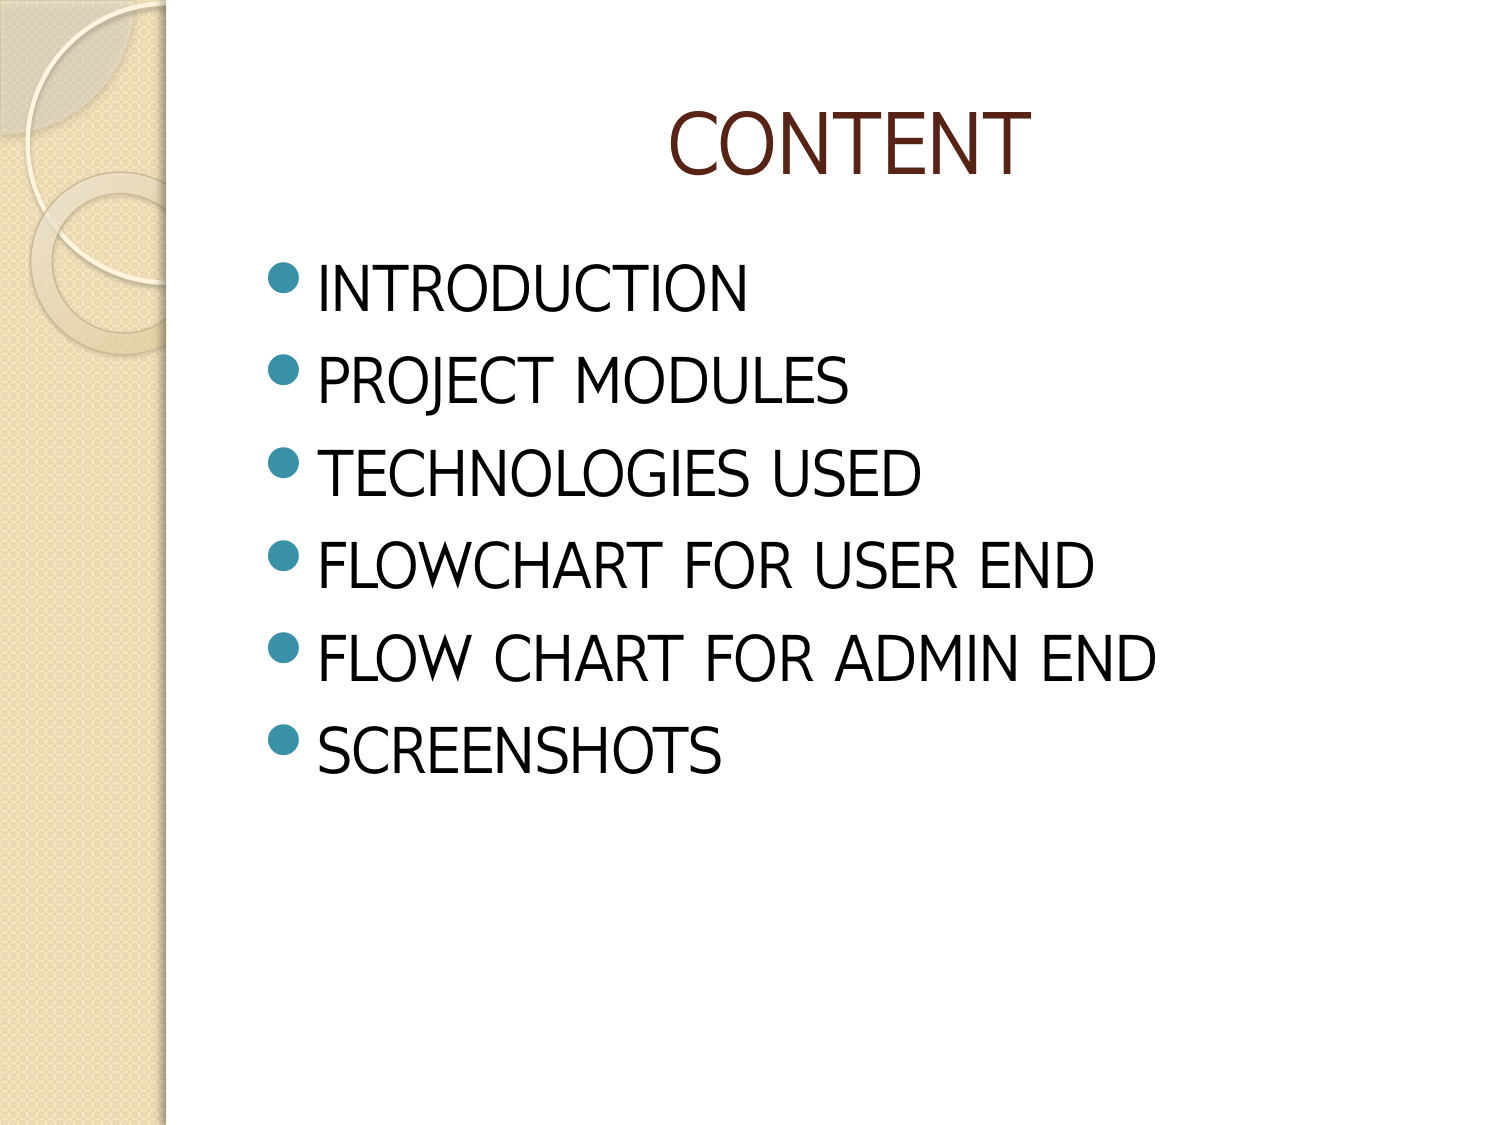

# CONTENT
INTRODUCTION
PROJECT MODULES
TECHNOLOGIES USED
FLOWCHART FOR USER END
FLOW CHART FOR ADMIN END
SCREENSHOTS